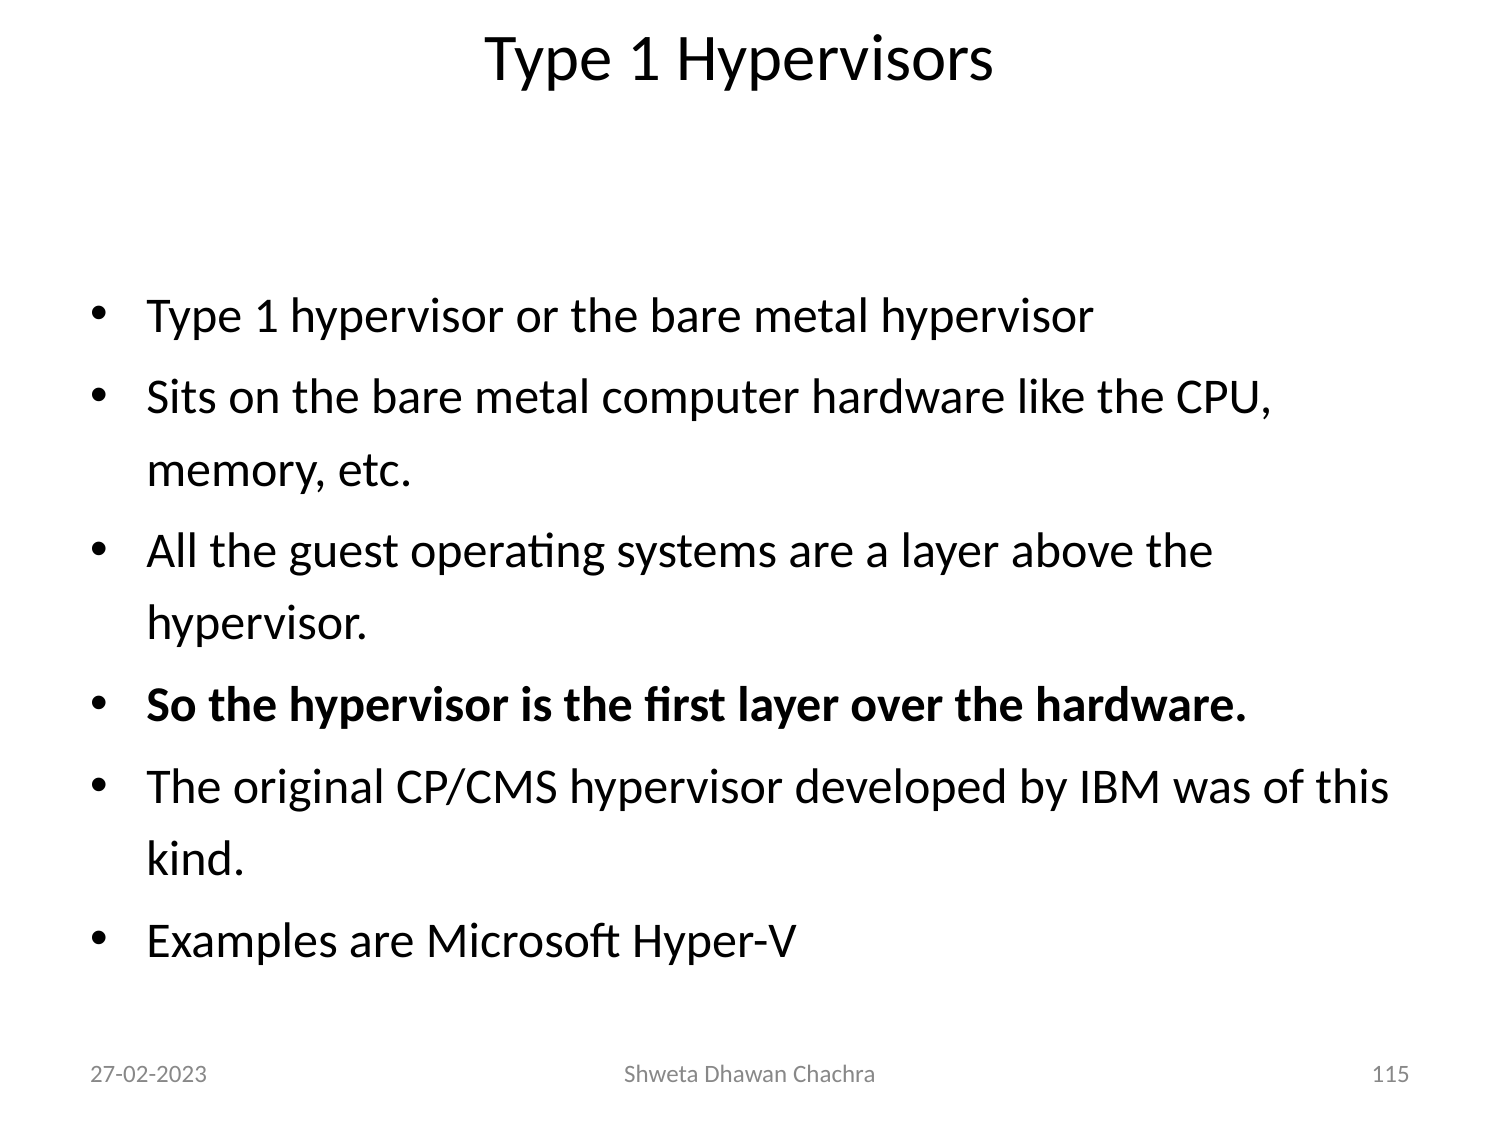

Type 1 Hypervisors
Type 1 hypervisor or the bare metal hypervisor
Sits on the bare metal computer hardware like the CPU, memory, etc.
All the guest operating systems are a layer above the hypervisor.
So the hypervisor is the first layer over the hardware.
The original CP/CMS hypervisor developed by IBM was of this kind.
Examples are Microsoft Hyper-V
27-02-2023
Shweta Dhawan Chachra
115